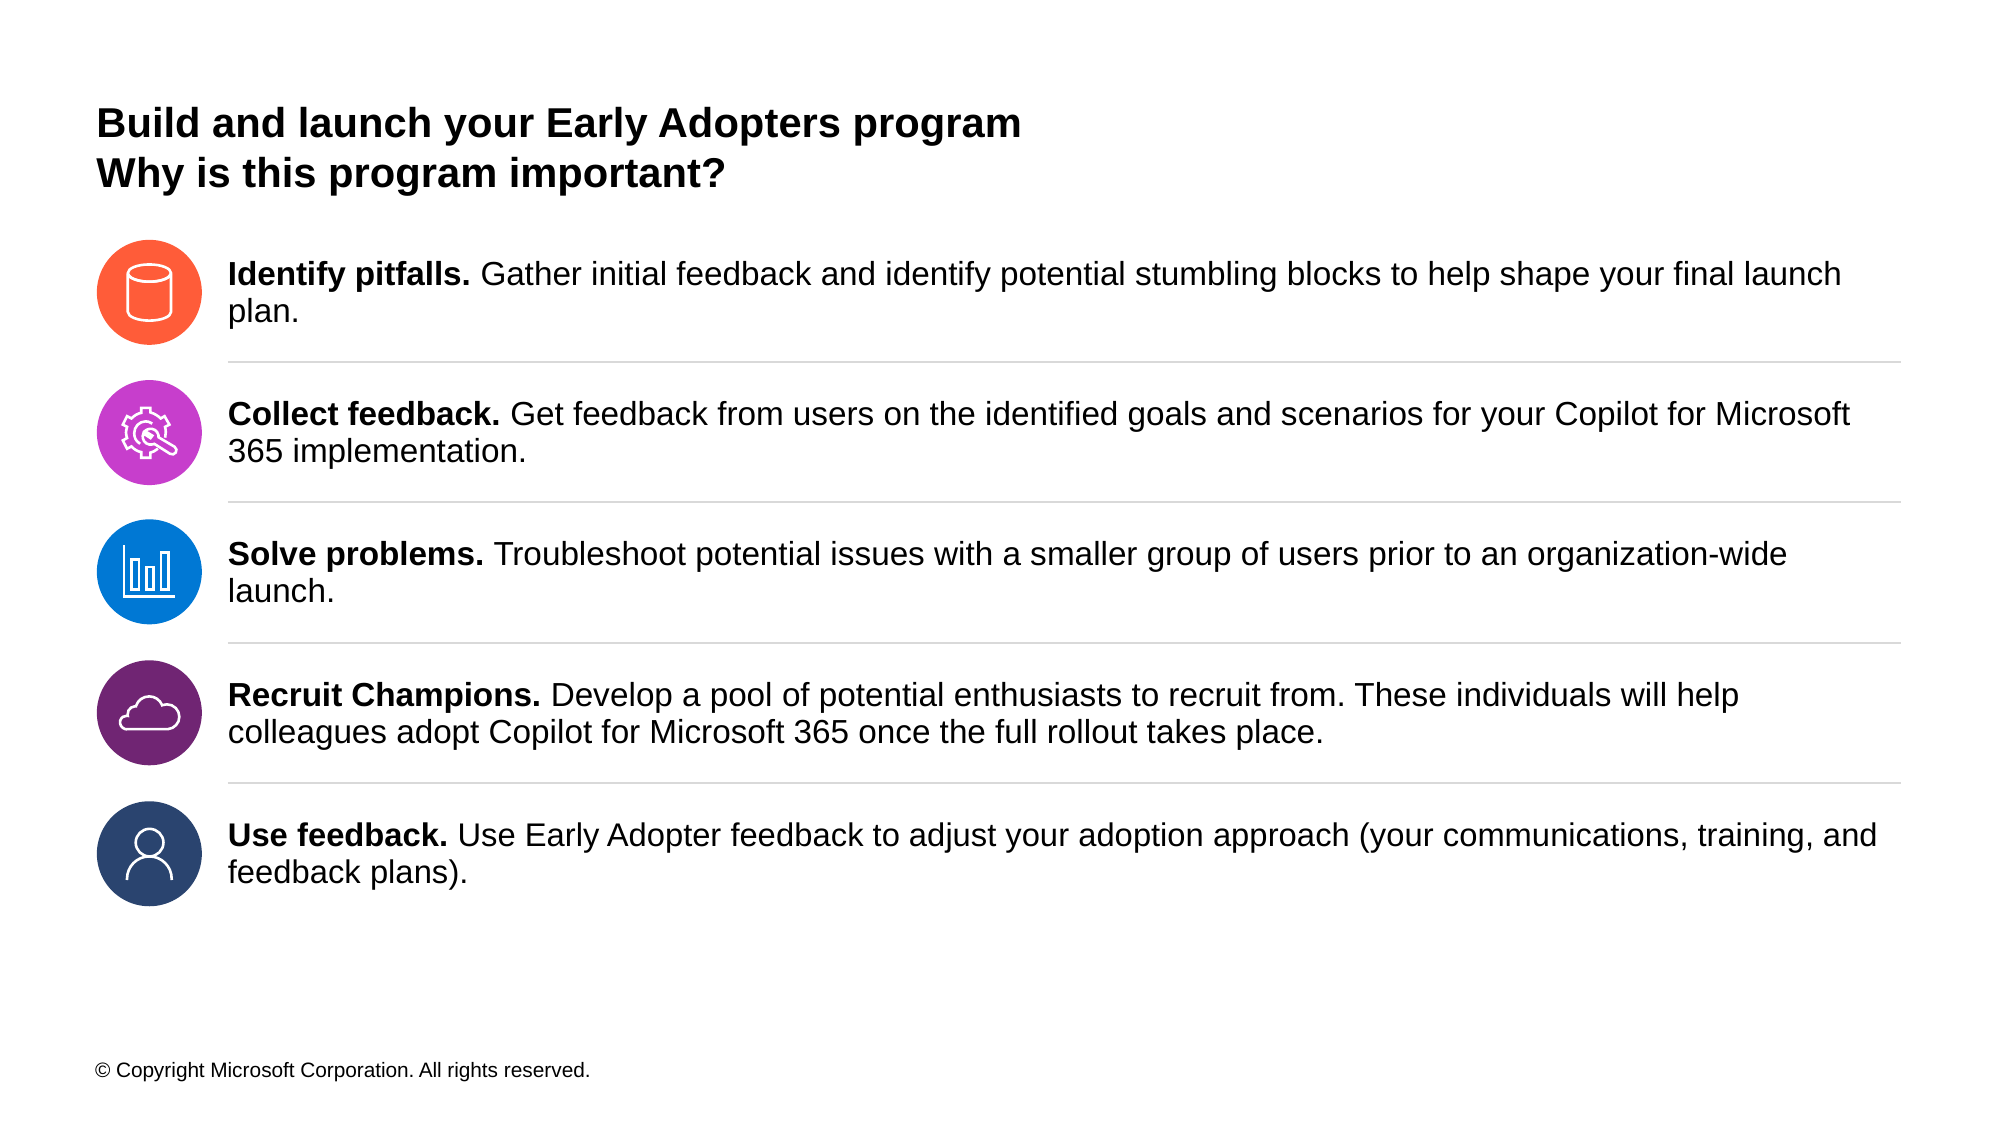

# Build and launch your Early Adopters program Why is this program important?
Identify pitfalls. Gather initial feedback and identify potential stumbling blocks to help shape your final launch plan.

Collect feedback. Get feedback from users on the identified goals and scenarios for your Copilot for Microsoft 365 implementation.

Solve problems. Troubleshoot potential issues with a smaller group of users prior to an organization-wide launch.

Recruit Champions. Develop a pool of potential enthusiasts to recruit from. These individuals will help colleagues adopt Copilot for Microsoft 365 once the full rollout takes place.

Use feedback. Use Early Adopter feedback to adjust your adoption approach (your communications, training, and feedback plans).

© Copyright Microsoft Corporation. All rights reserved.